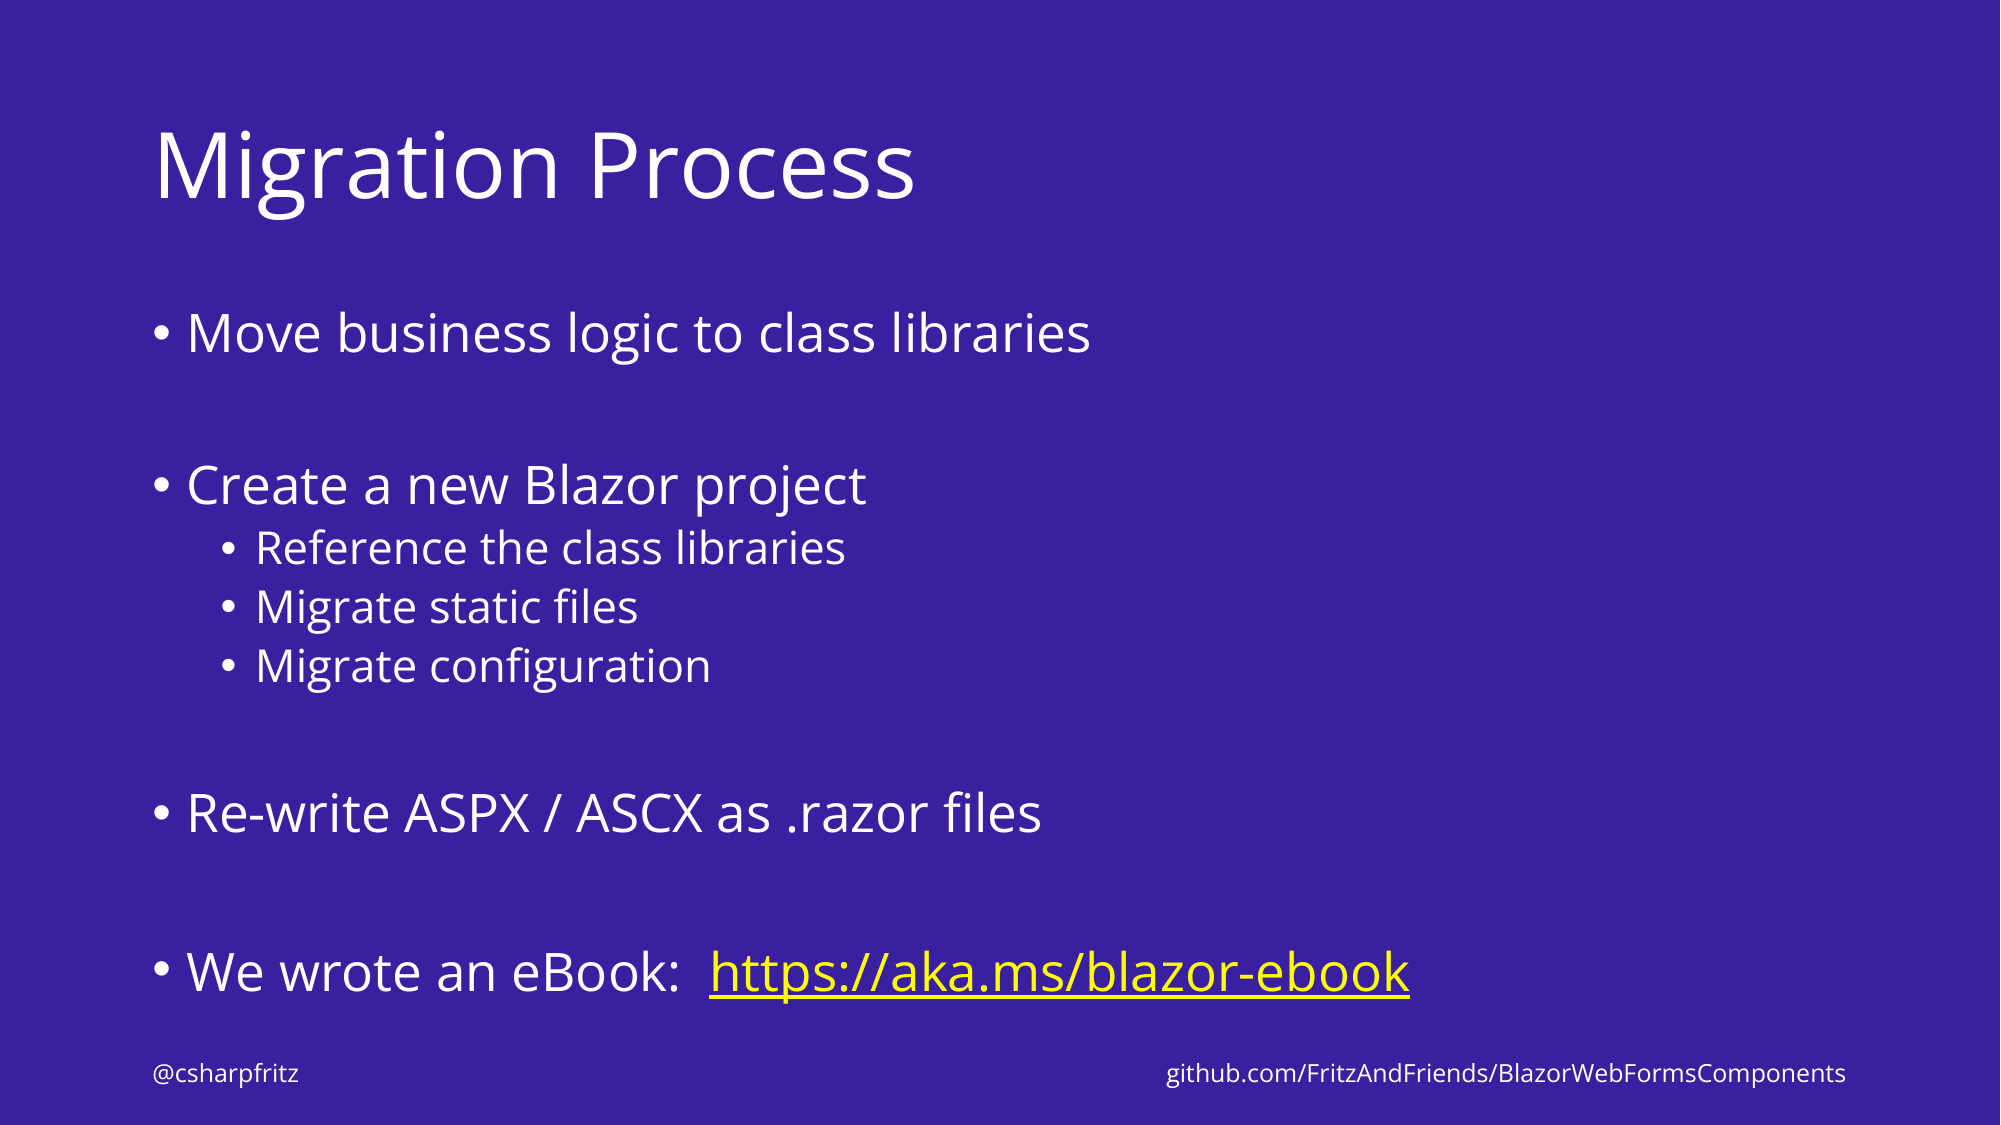

# Migration Process
Move business logic to class libraries

Create a new Blazor project
Reference the class libraries
Migrate static files
Migrate configuration

Re-write ASPX / ASCX as .razor files

We wrote an eBook:  https://aka.ms/blazor-ebook
@csharpfritz
github.com/FritzAndFriends/BlazorWebFormsComponents